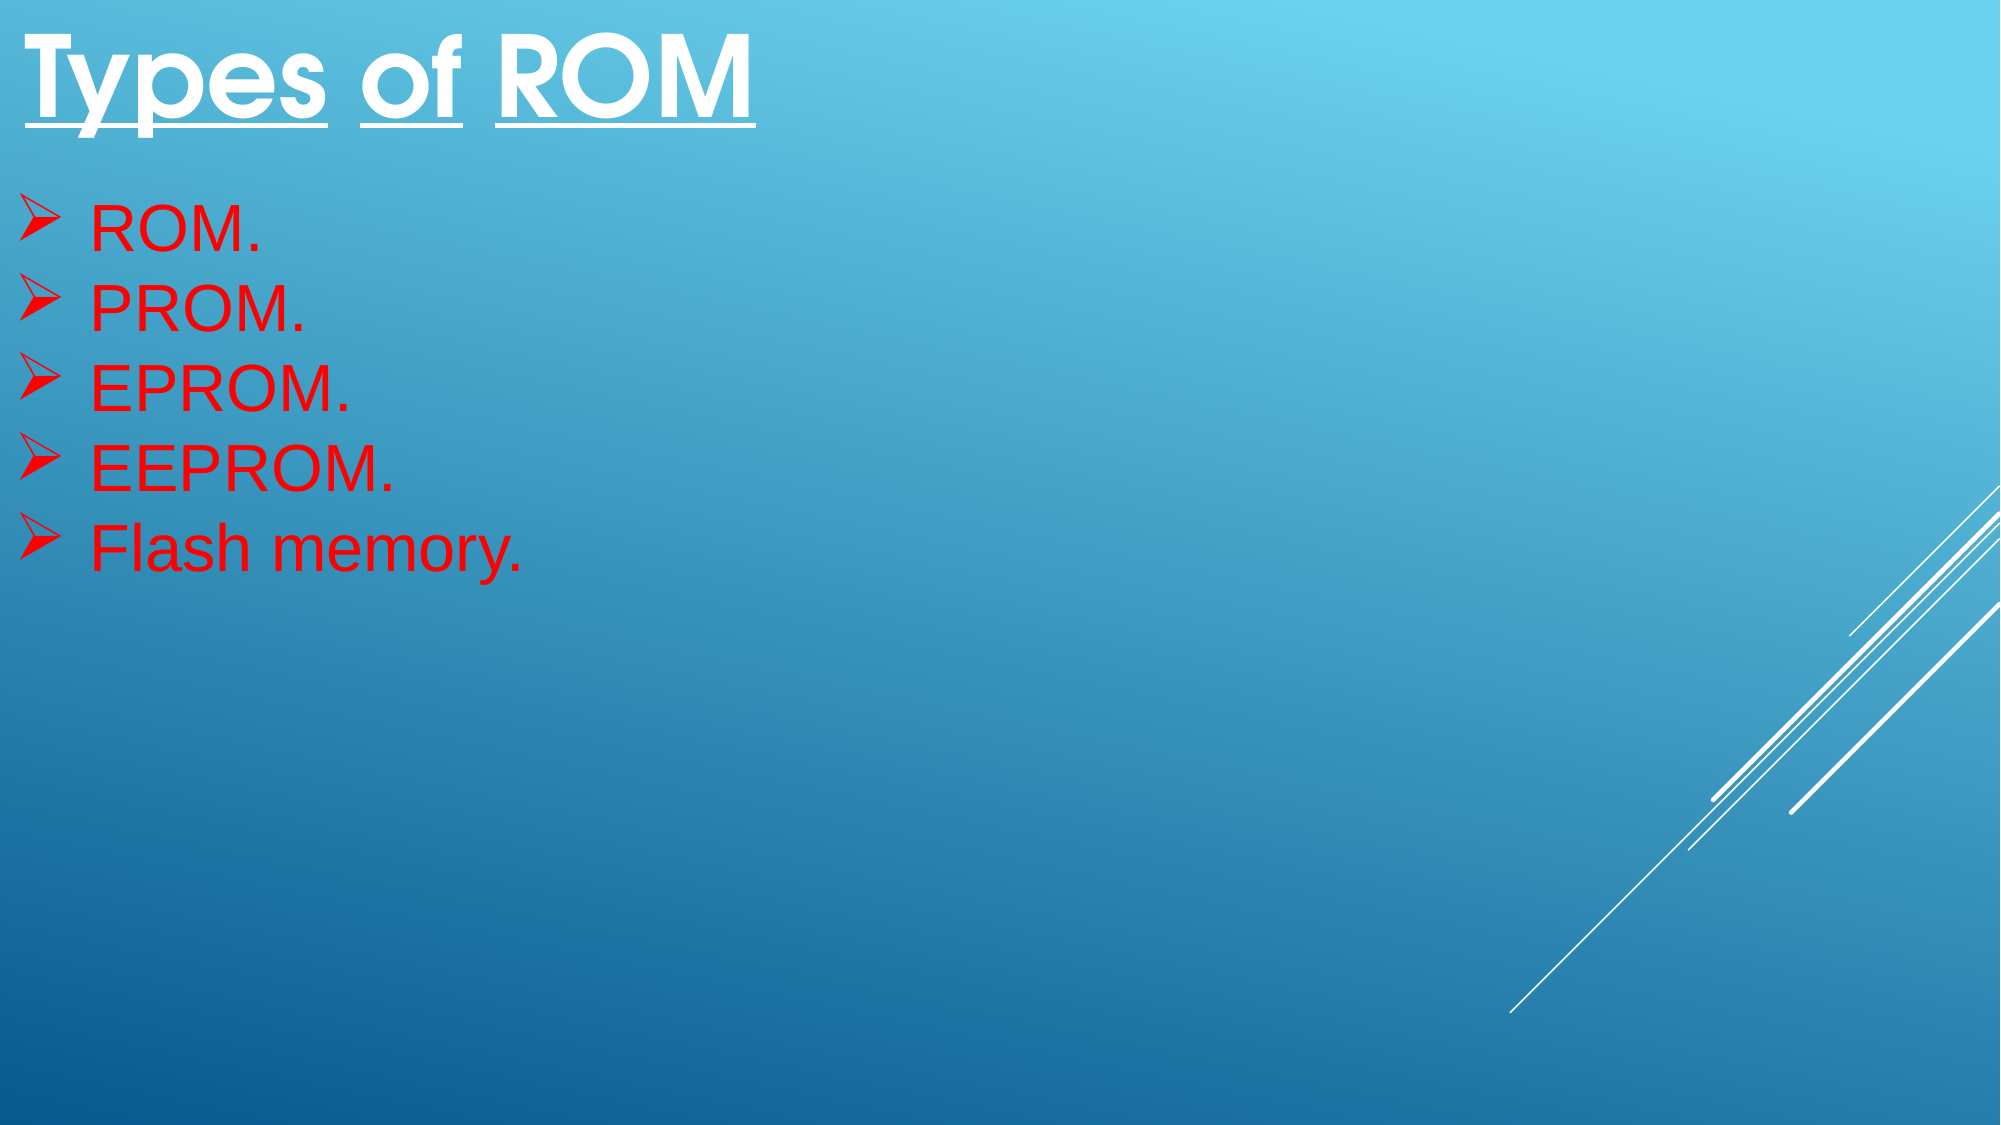

Types of ROM
ROM.
PROM.
EPROM.
EEPROM.
Flash memory.